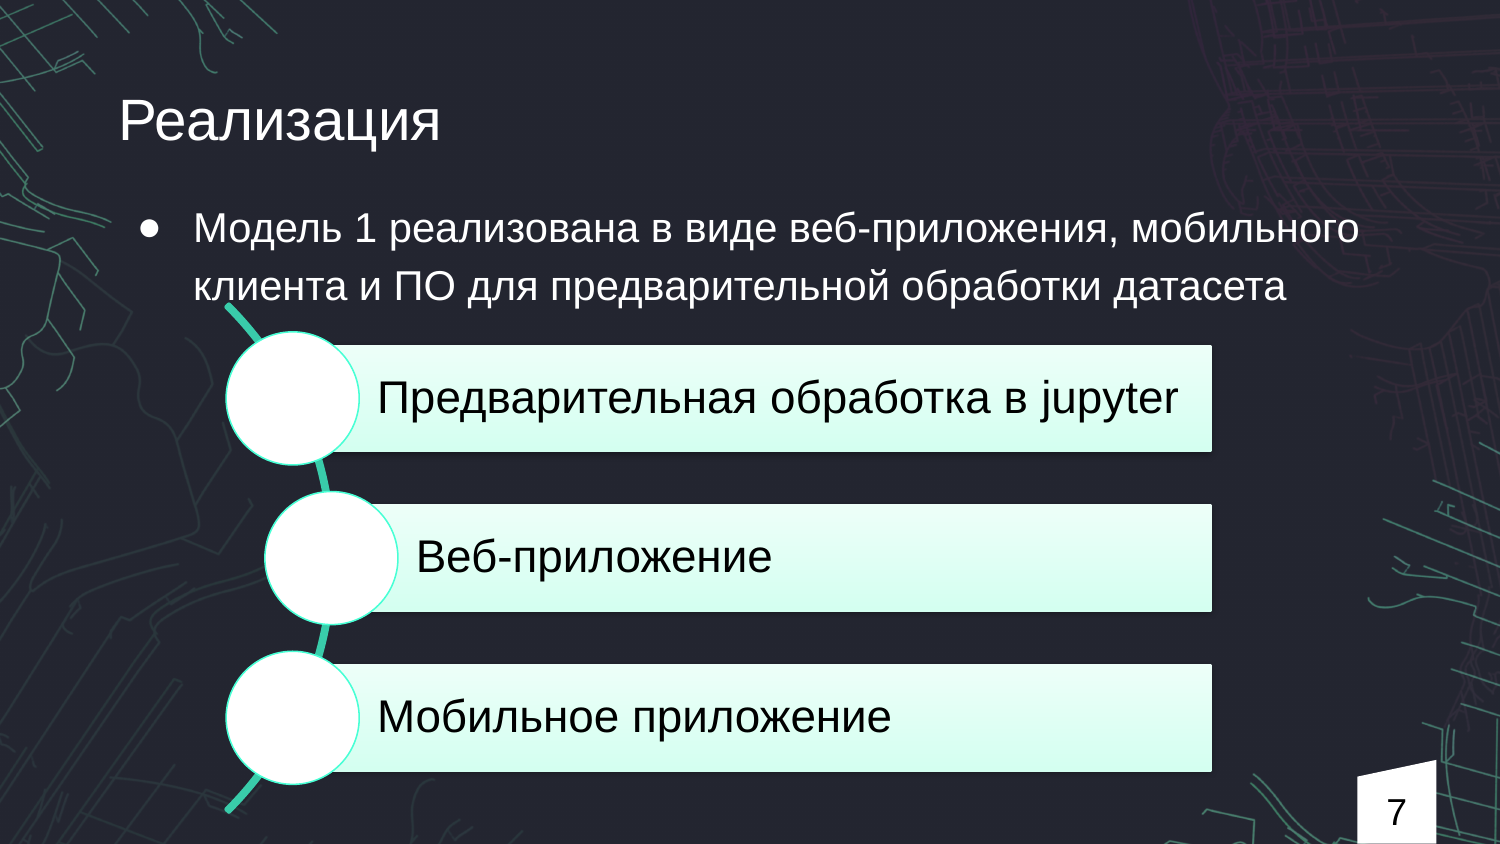

# Реализация
Модель 1 реализована в виде веб-приложения, мобильного клиента и ПО для предварительной обработки датасета
Предварительная обработка в jupyter
Веб-приложение
Мобильное приложение